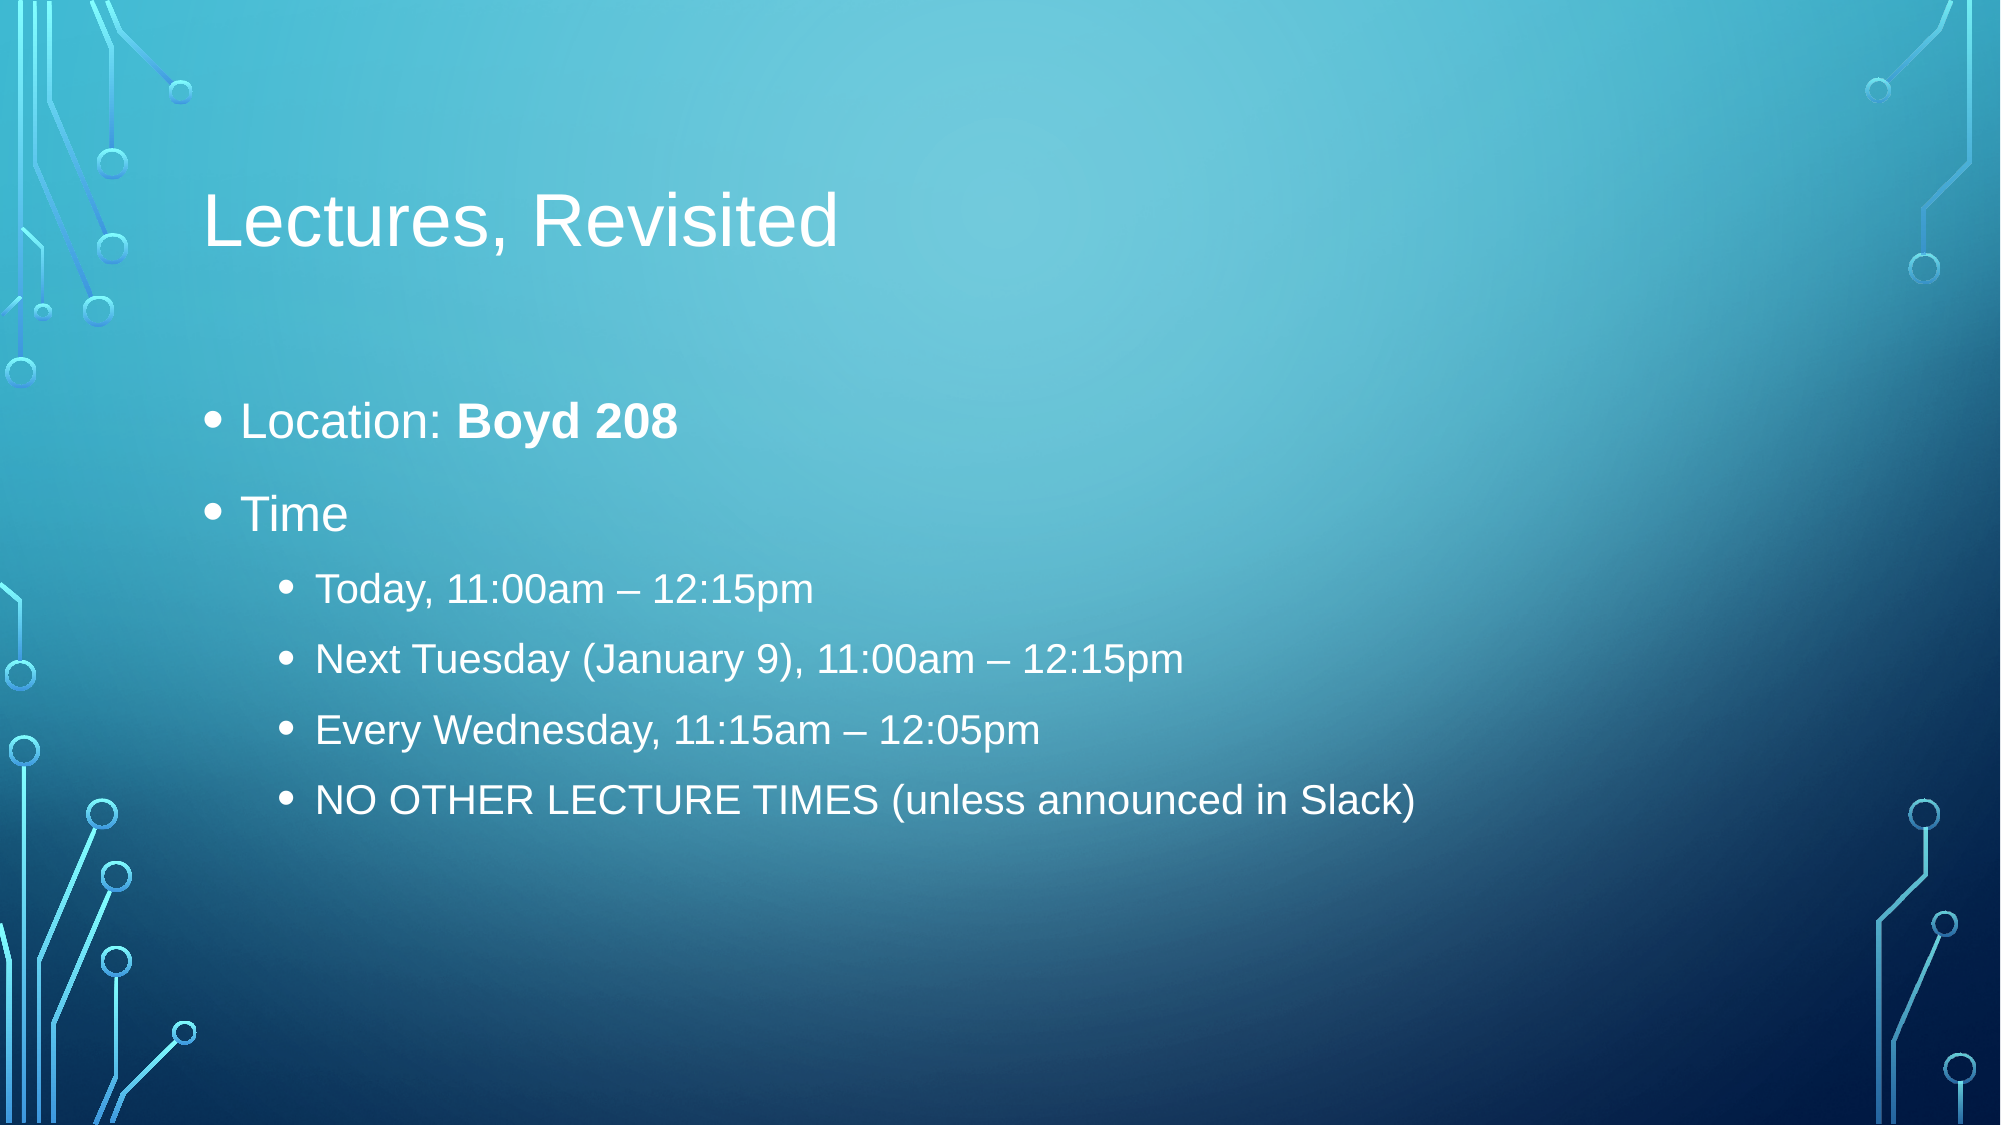

# Lectures, Revisited
Location: Boyd 208
Time
Today, 11:00am – 12:15pm
Next Tuesday (January 9), 11:00am – 12:15pm
Every Wednesday, 11:15am – 12:05pm
NO OTHER LECTURE TIMES (unless announced in Slack)